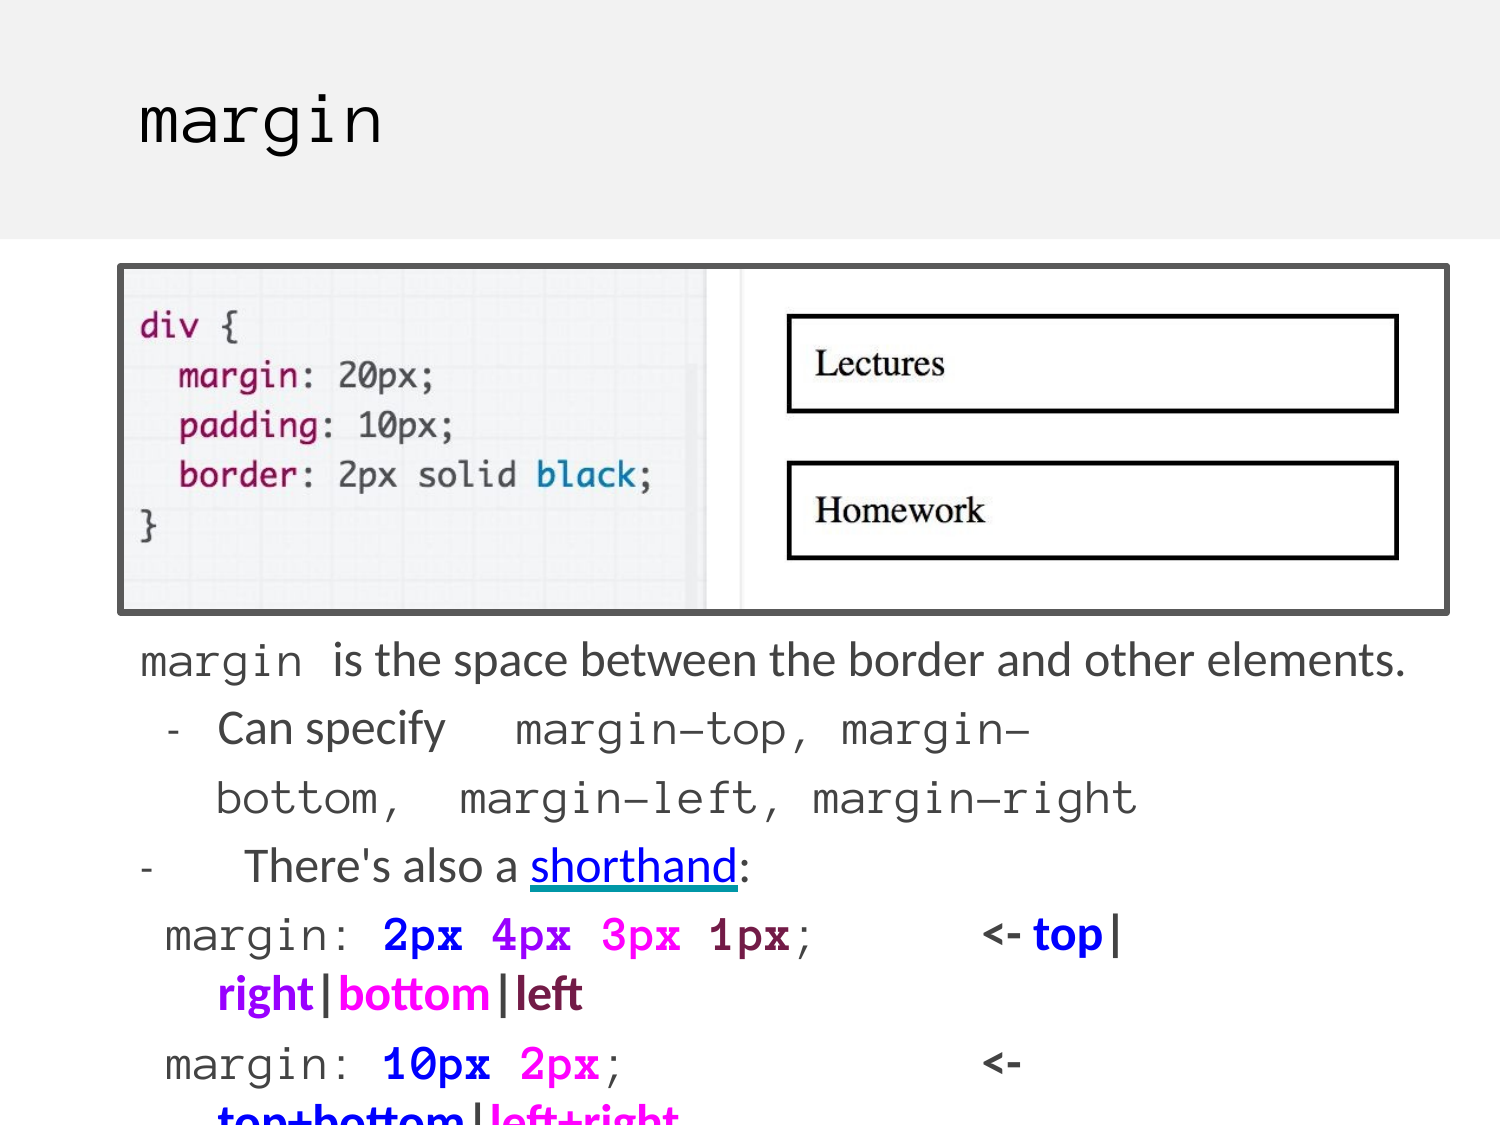

# margin

margin is the space between the border and other elements.
-	Can specify	margin-top, margin-bottom,  margin-left, margin-right
-	There's also a shorthand:
margin: 2px 4px 3px 1px;	<- top|right|bottom|left
margin: 10px 2px;	<- top+bottom|left+right